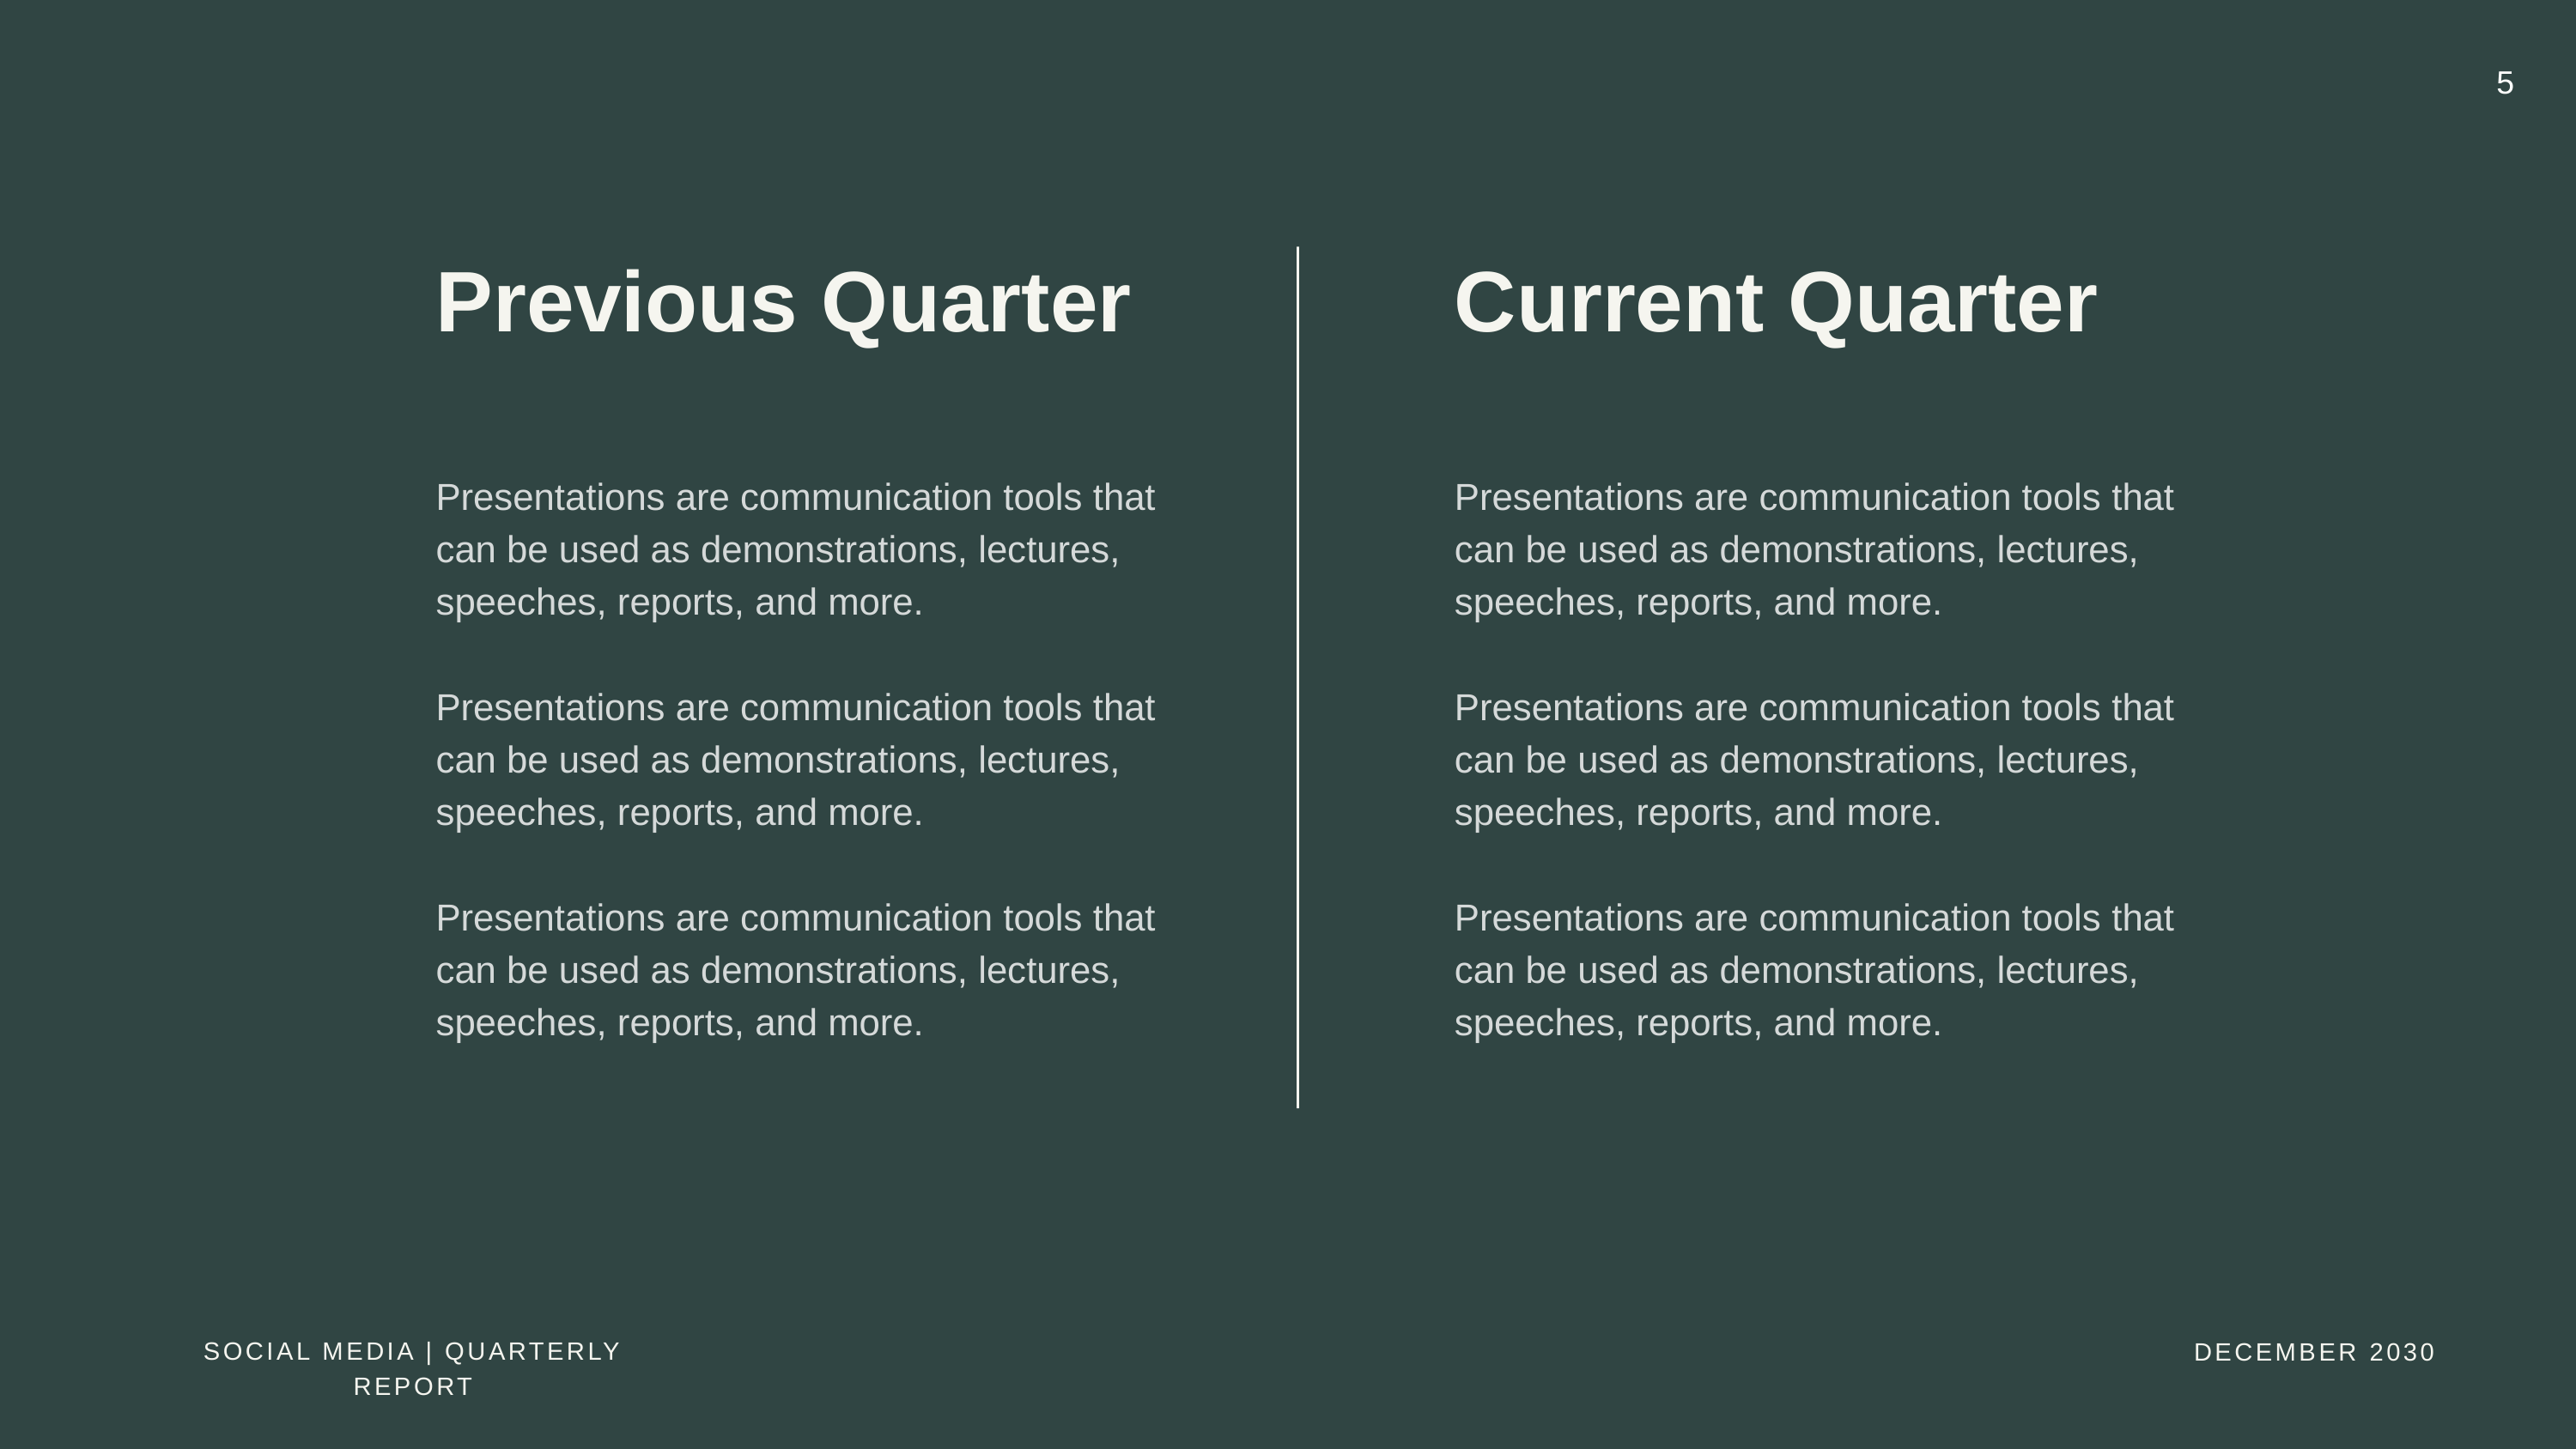

5
Previous Quarter
Current Quarter
Presentations are communication tools that can be used as demonstrations, lectures, speeches, reports, and more.

Presentations are communication tools that can be used as demonstrations, lectures, speeches, reports, and more.

Presentations are communication tools that can be used as demonstrations, lectures, speeches, reports, and more.
Presentations are communication tools that can be used as demonstrations, lectures, speeches, reports, and more.

Presentations are communication tools that can be used as demonstrations, lectures, speeches, reports, and more.

Presentations are communication tools that can be used as demonstrations, lectures, speeches, reports, and more.

SOCIAL MEDIA | QUARTERLY REPORT
DECEMBER 2030